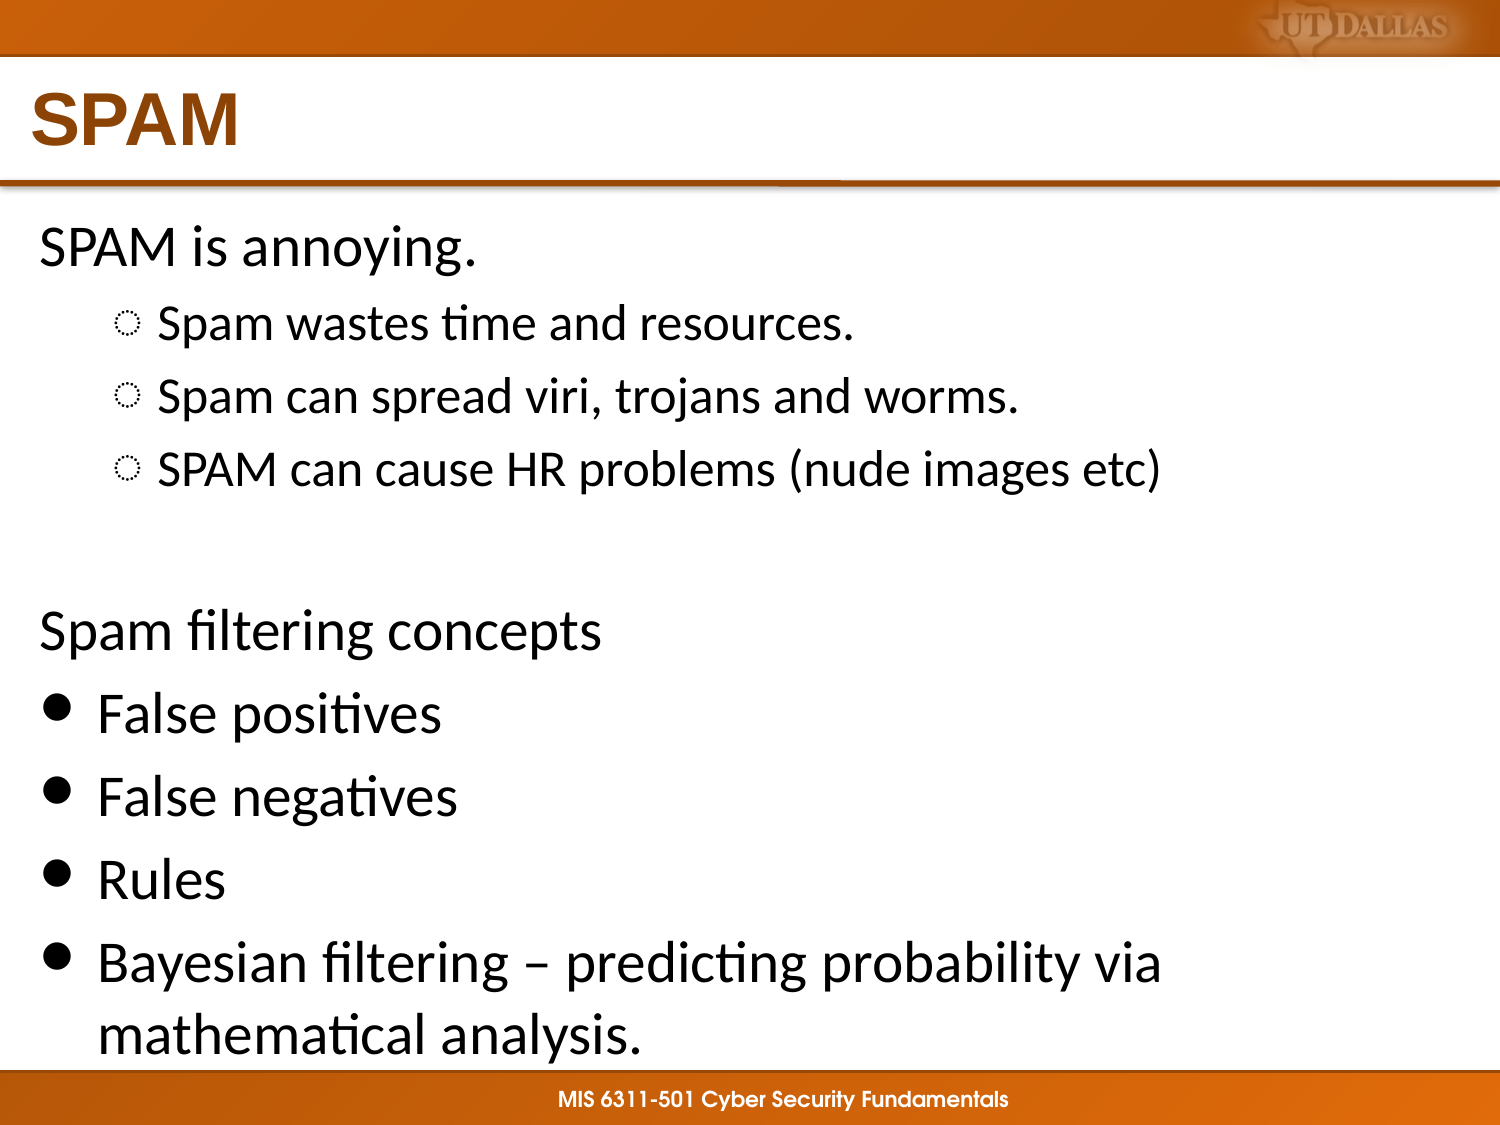

# SPAM
SPAM is annoying.
Spam wastes time and resources.
Spam can spread viri, trojans and worms.
SPAM can cause HR problems (nude images etc)

Spam filtering concepts
False positives
False negatives
Rules
Bayesian filtering – predicting probability via mathematical analysis.